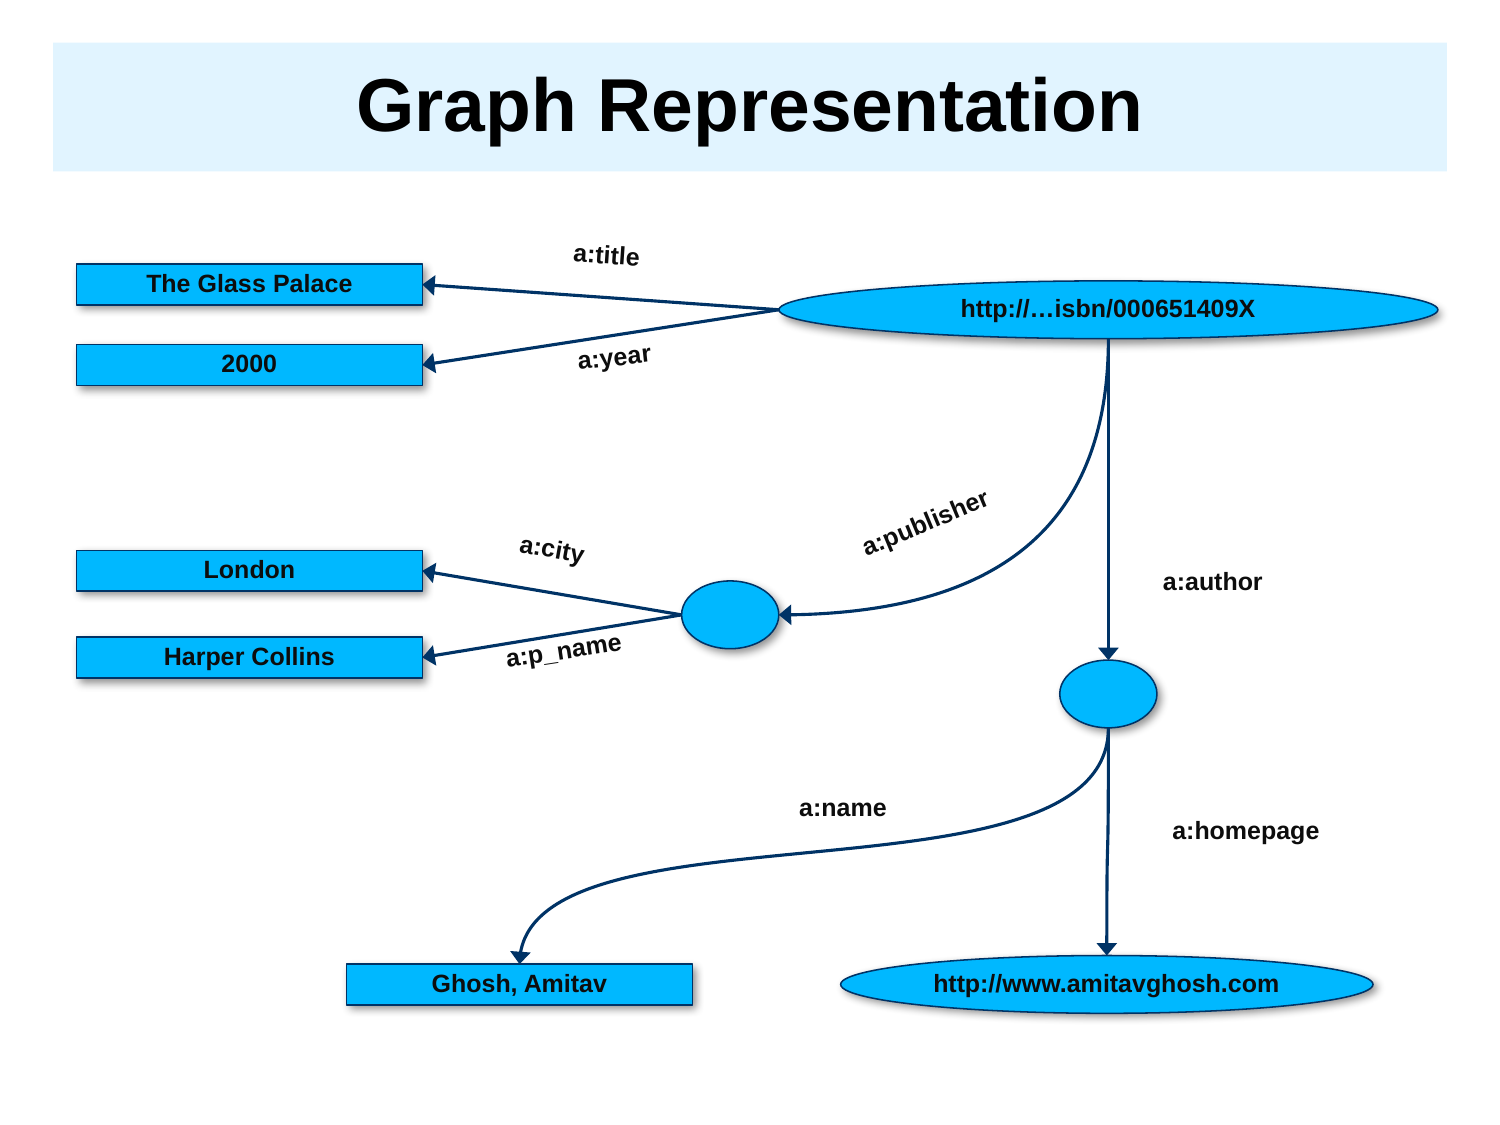

# Graph Representation
a:title
The Glass Palace
http://…isbn/000651409X
a:year
2000
a:publisher
a:city
London
a:author

a:p_name
Harper Collins

a:name
a:homepage
http://www.amitavghosh.com
Ghosh, Amitav